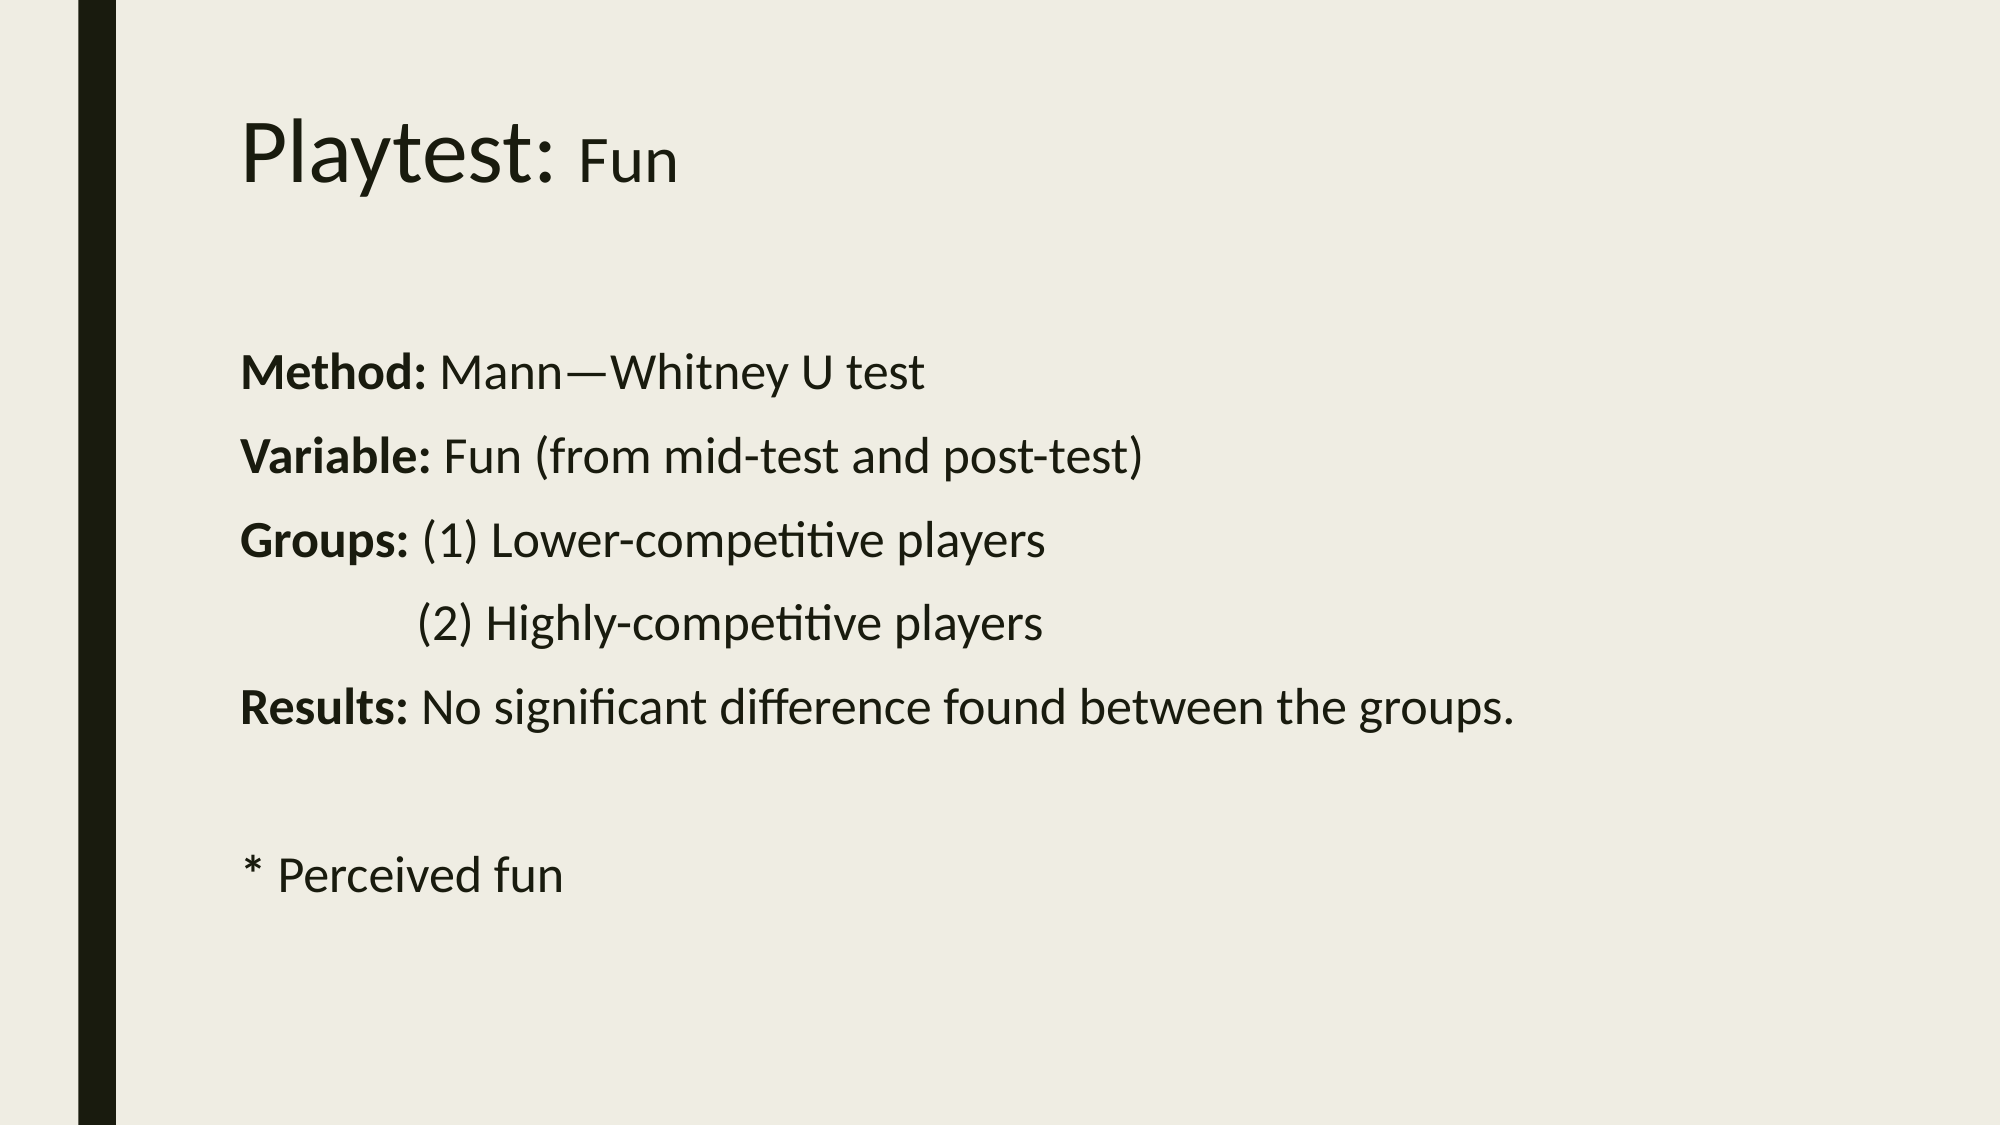

# Playtest: Fun
Method: Mann—Whitney U test
Variable: Fun (from mid-test and post-test)
Groups: (1) Lower-competitive players
               (2) Highly-competitive players
Results: No significant difference found between the groups.

* Perceived fun